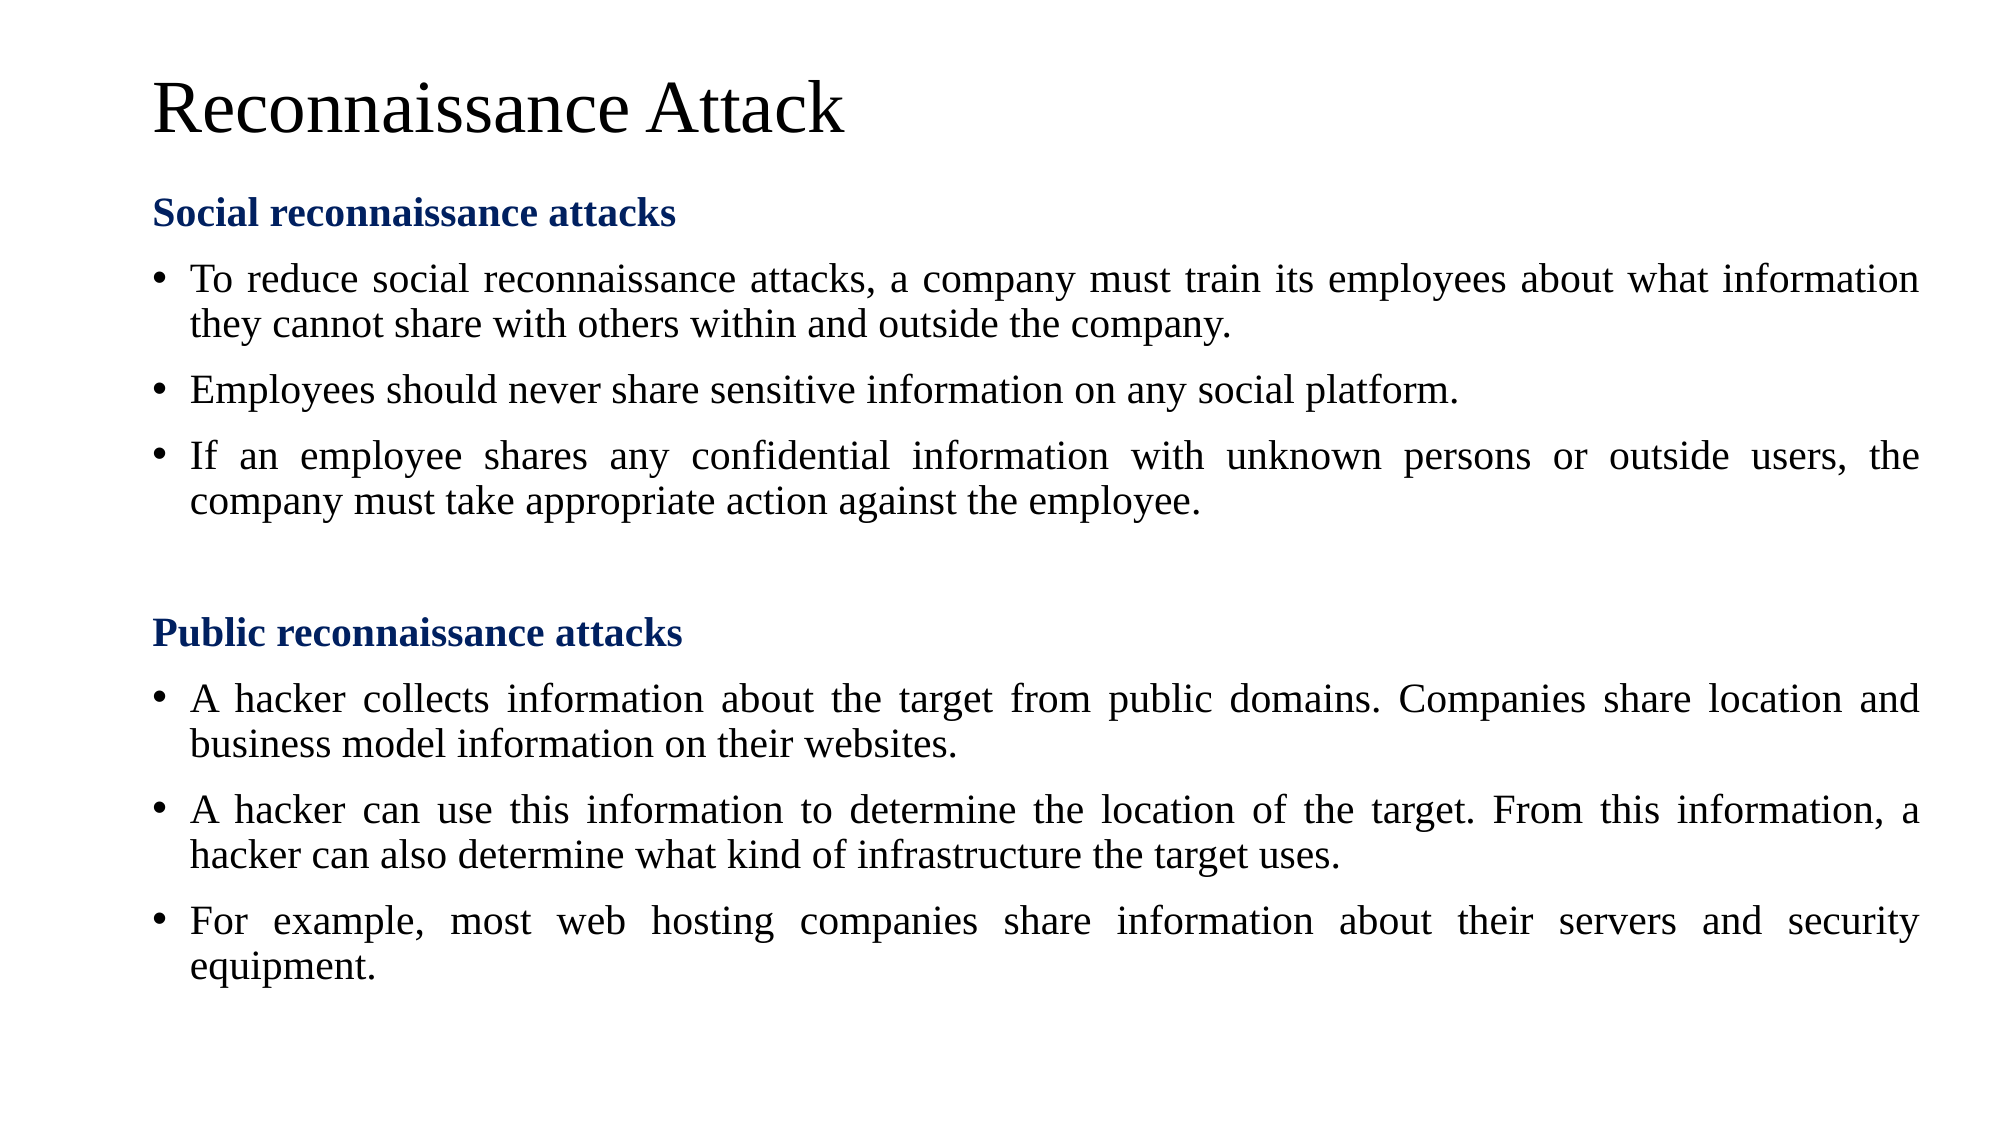

# Reconnaissance Attack
Social reconnaissance attacks
To reduce social reconnaissance attacks, a company must train its employees about what information they cannot share with others within and outside the company.
Employees should never share sensitive information on any social platform.
If an employee shares any confidential information with unknown persons or outside users, the company must take appropriate action against the employee.

Public reconnaissance attacks
A hacker collects information about the target from public domains. Companies share location and business model information on their websites.
A hacker can use this information to determine the location of the target. From this information, a hacker can also determine what kind of infrastructure the target uses.
For example, most web hosting companies share information about their servers and security equipment.